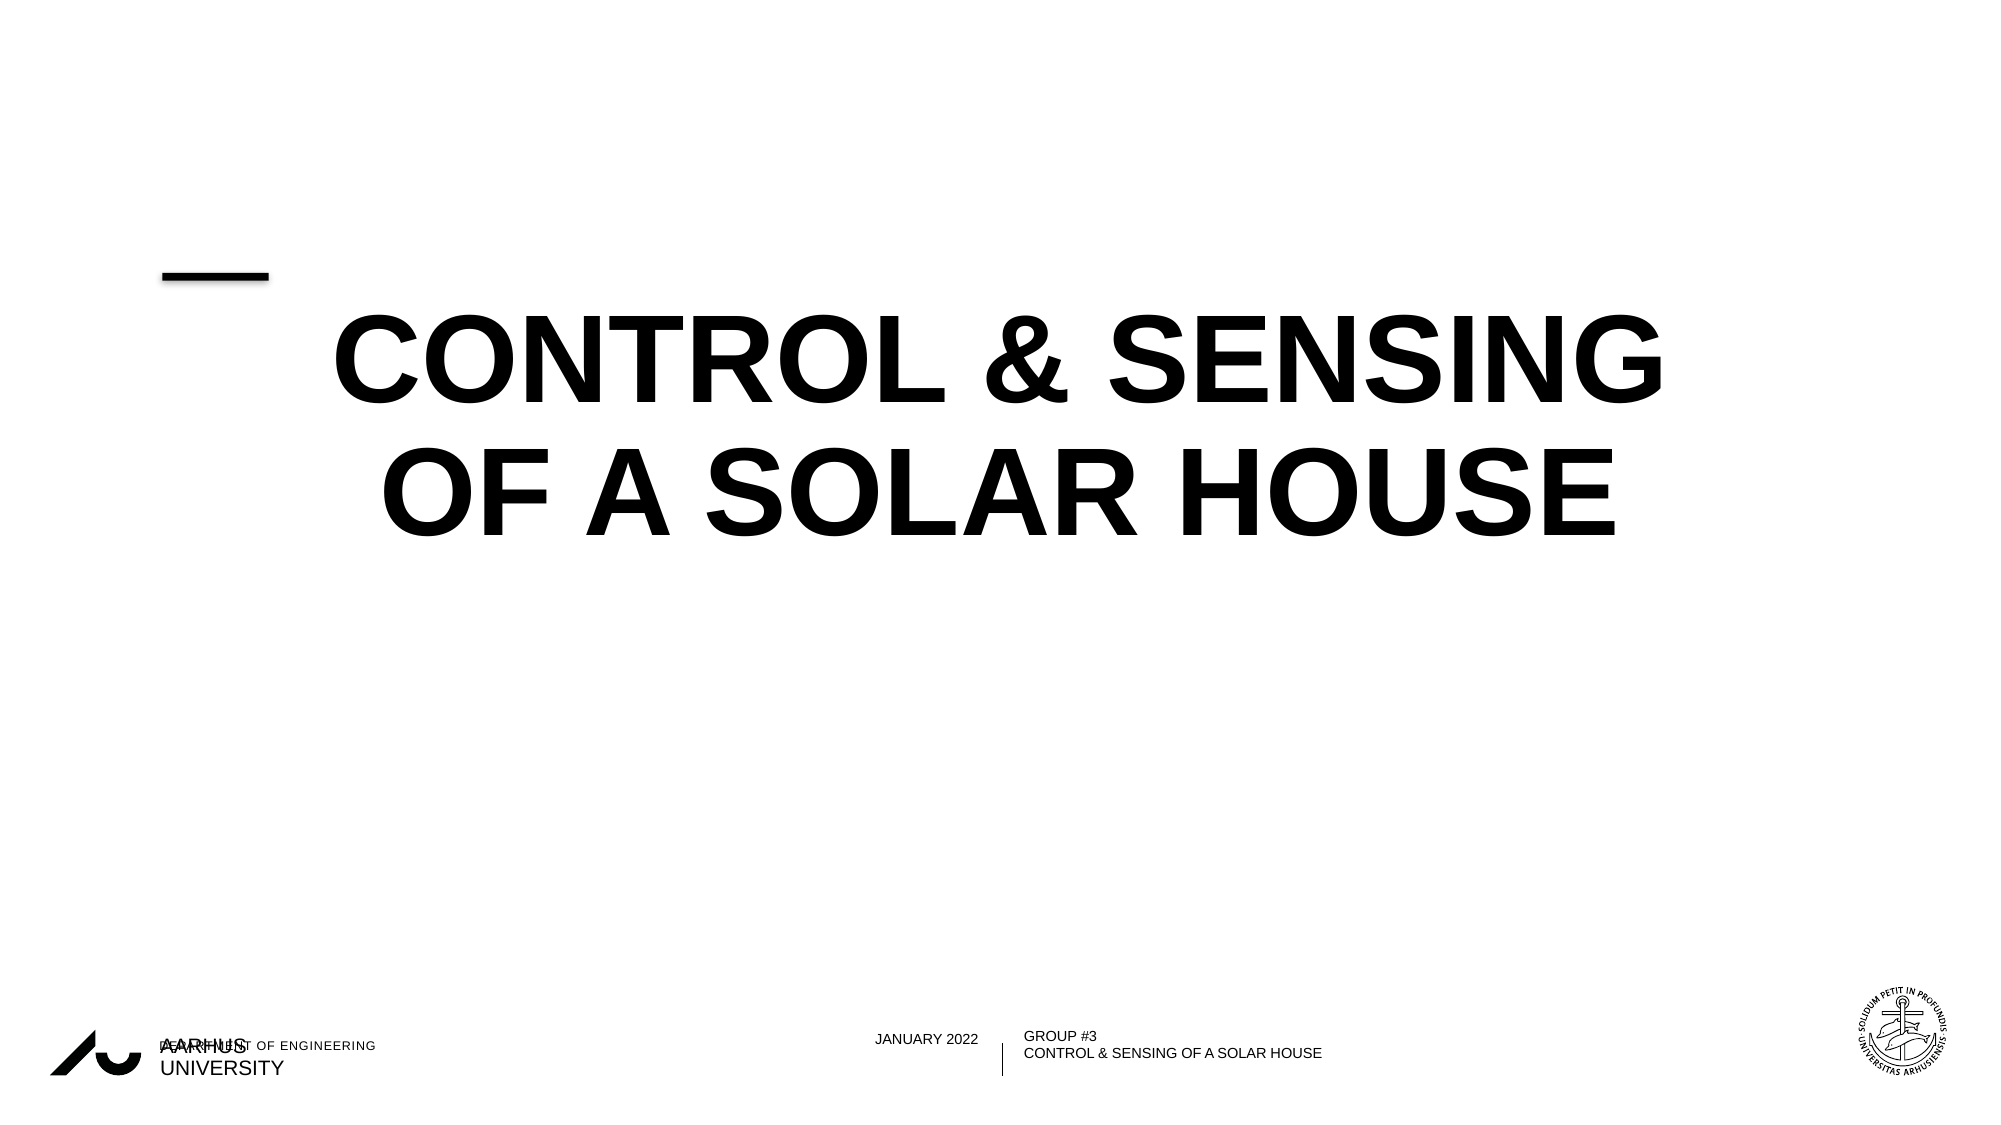

# Control & Sensing of a Solar House